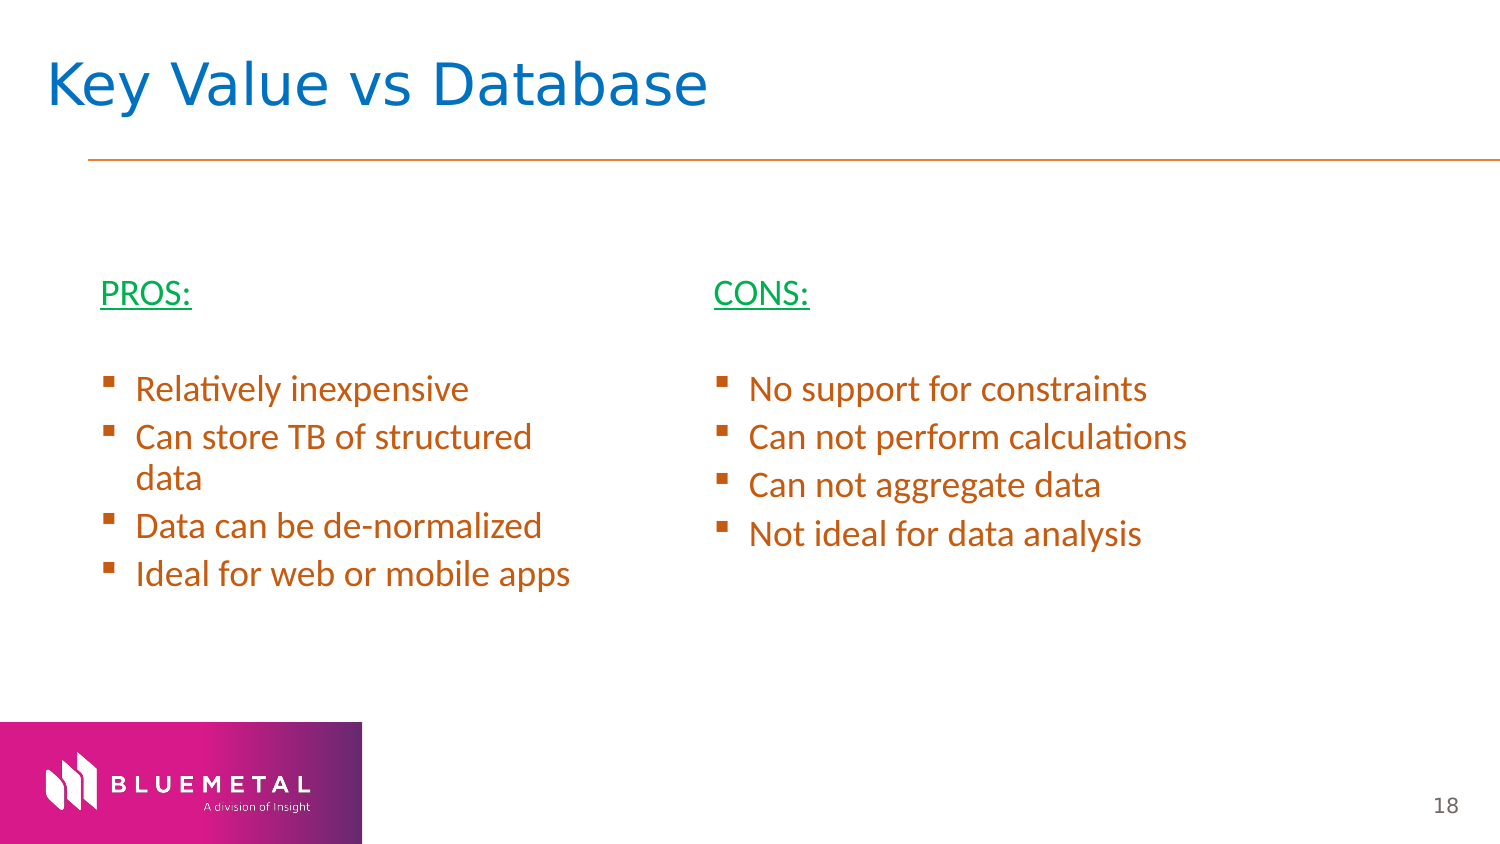

# Key Value vs Database

PROS:

Relatively inexpensive
Can store TB of structured data
Data can be de-normalized
Ideal for web or mobile apps

CONS:

No support for constraints
Can not perform calculations
Can not aggregate data
Not ideal for data analysis